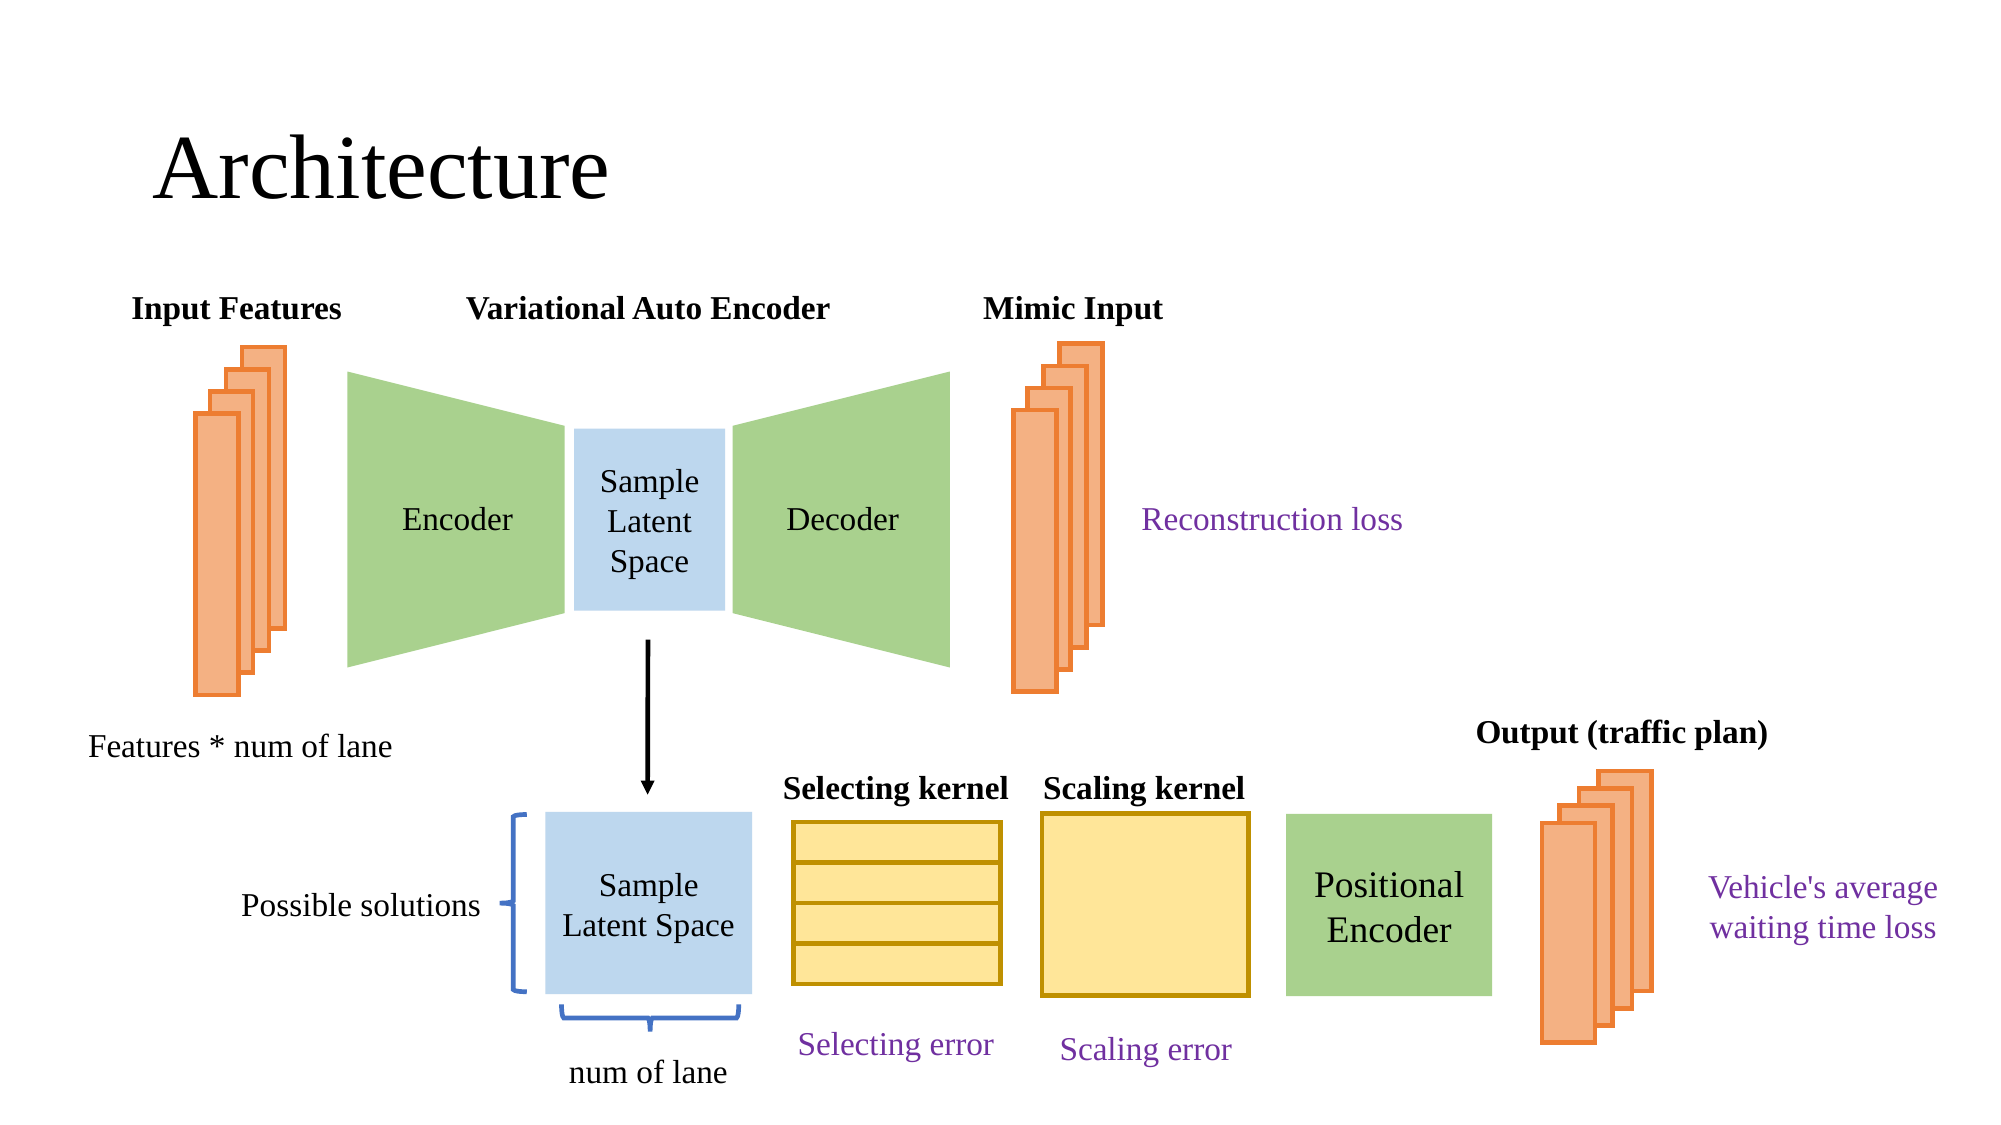

# Architecture
Input Features
Variational Auto Encoder
Mimic Input

Sample
Latent Space
Reconstruction loss
Encoder
Decoder
Output (traffic plan)
Features * num of lane
Selecting kernel
Scaling kernel

Sample
Latent Space

Positional Encoder

Vehicle's average waiting time loss

Possible solutions

Selecting error
Scaling error
num of lane